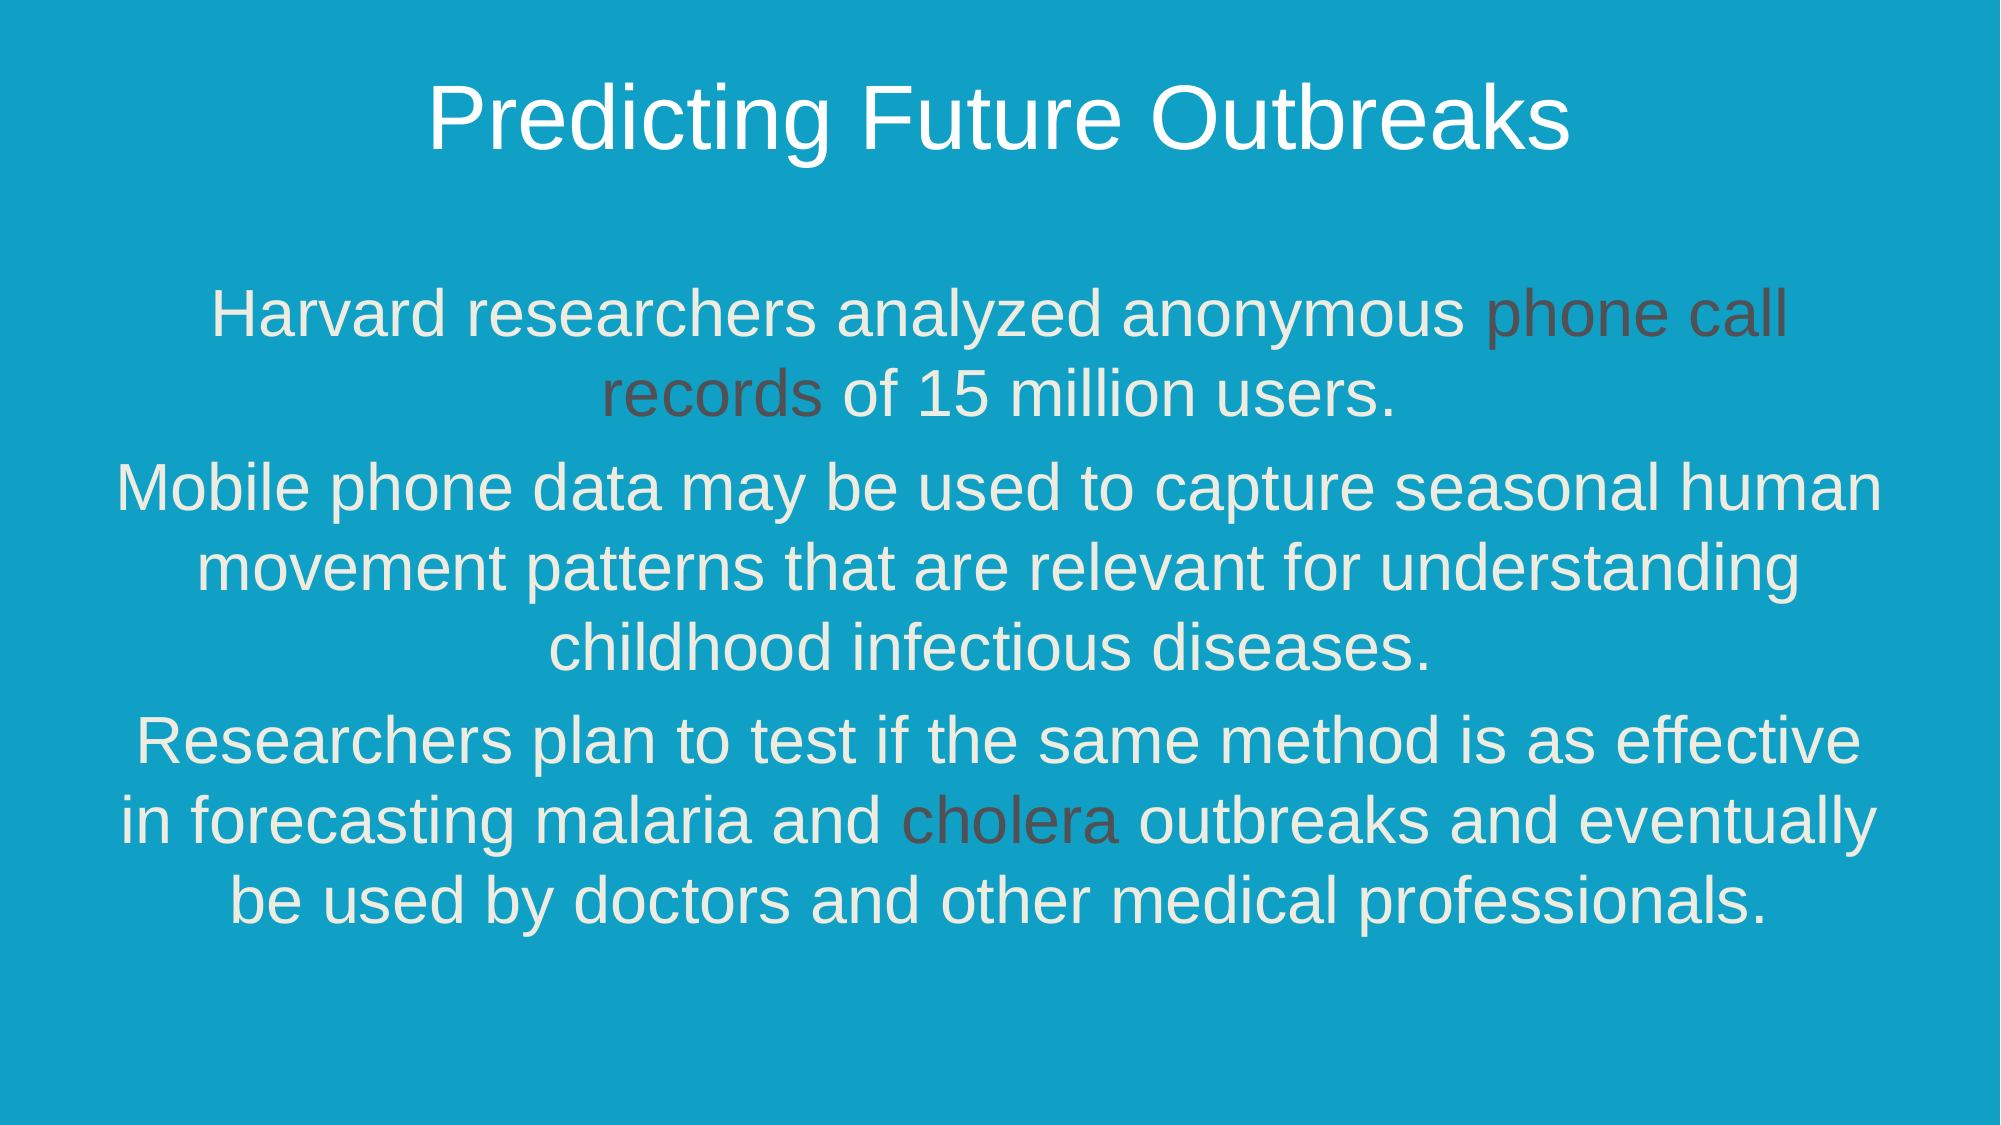

# Predicting Future Outbreaks
Harvard researchers analyzed anonymous phone call records of 15 million users.
Mobile phone data may be used to capture seasonal human movement patterns that are relevant for understanding childhood infectious diseases.
Researchers plan to test if the same method is as effective in forecasting malaria and cholera outbreaks and eventually be used by doctors and other medical professionals.